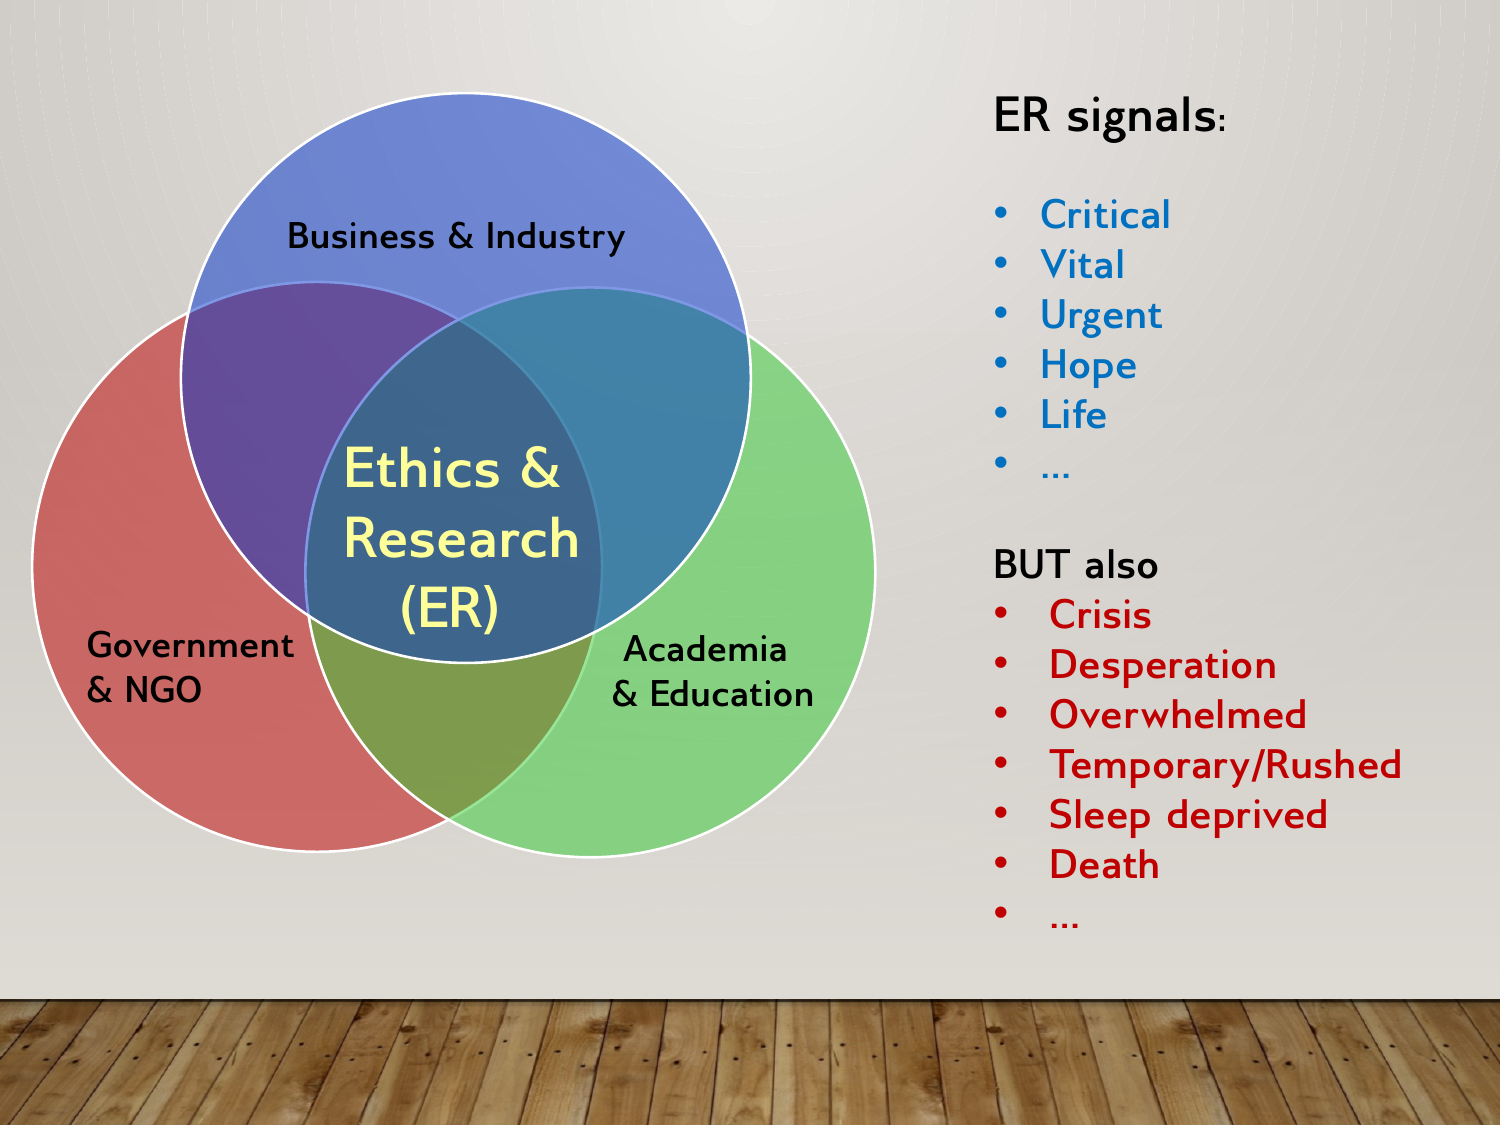

ER signals:

Critical
Vital
Urgent
Hope
Life
…

BUT also
Crisis
Desperation
Overwhelmed
Temporary/Rushed
Sleep deprived
Death
…

Business & Industry

Ethics &
Research
   (ER)
Government
& NGO
 Academia
& Education